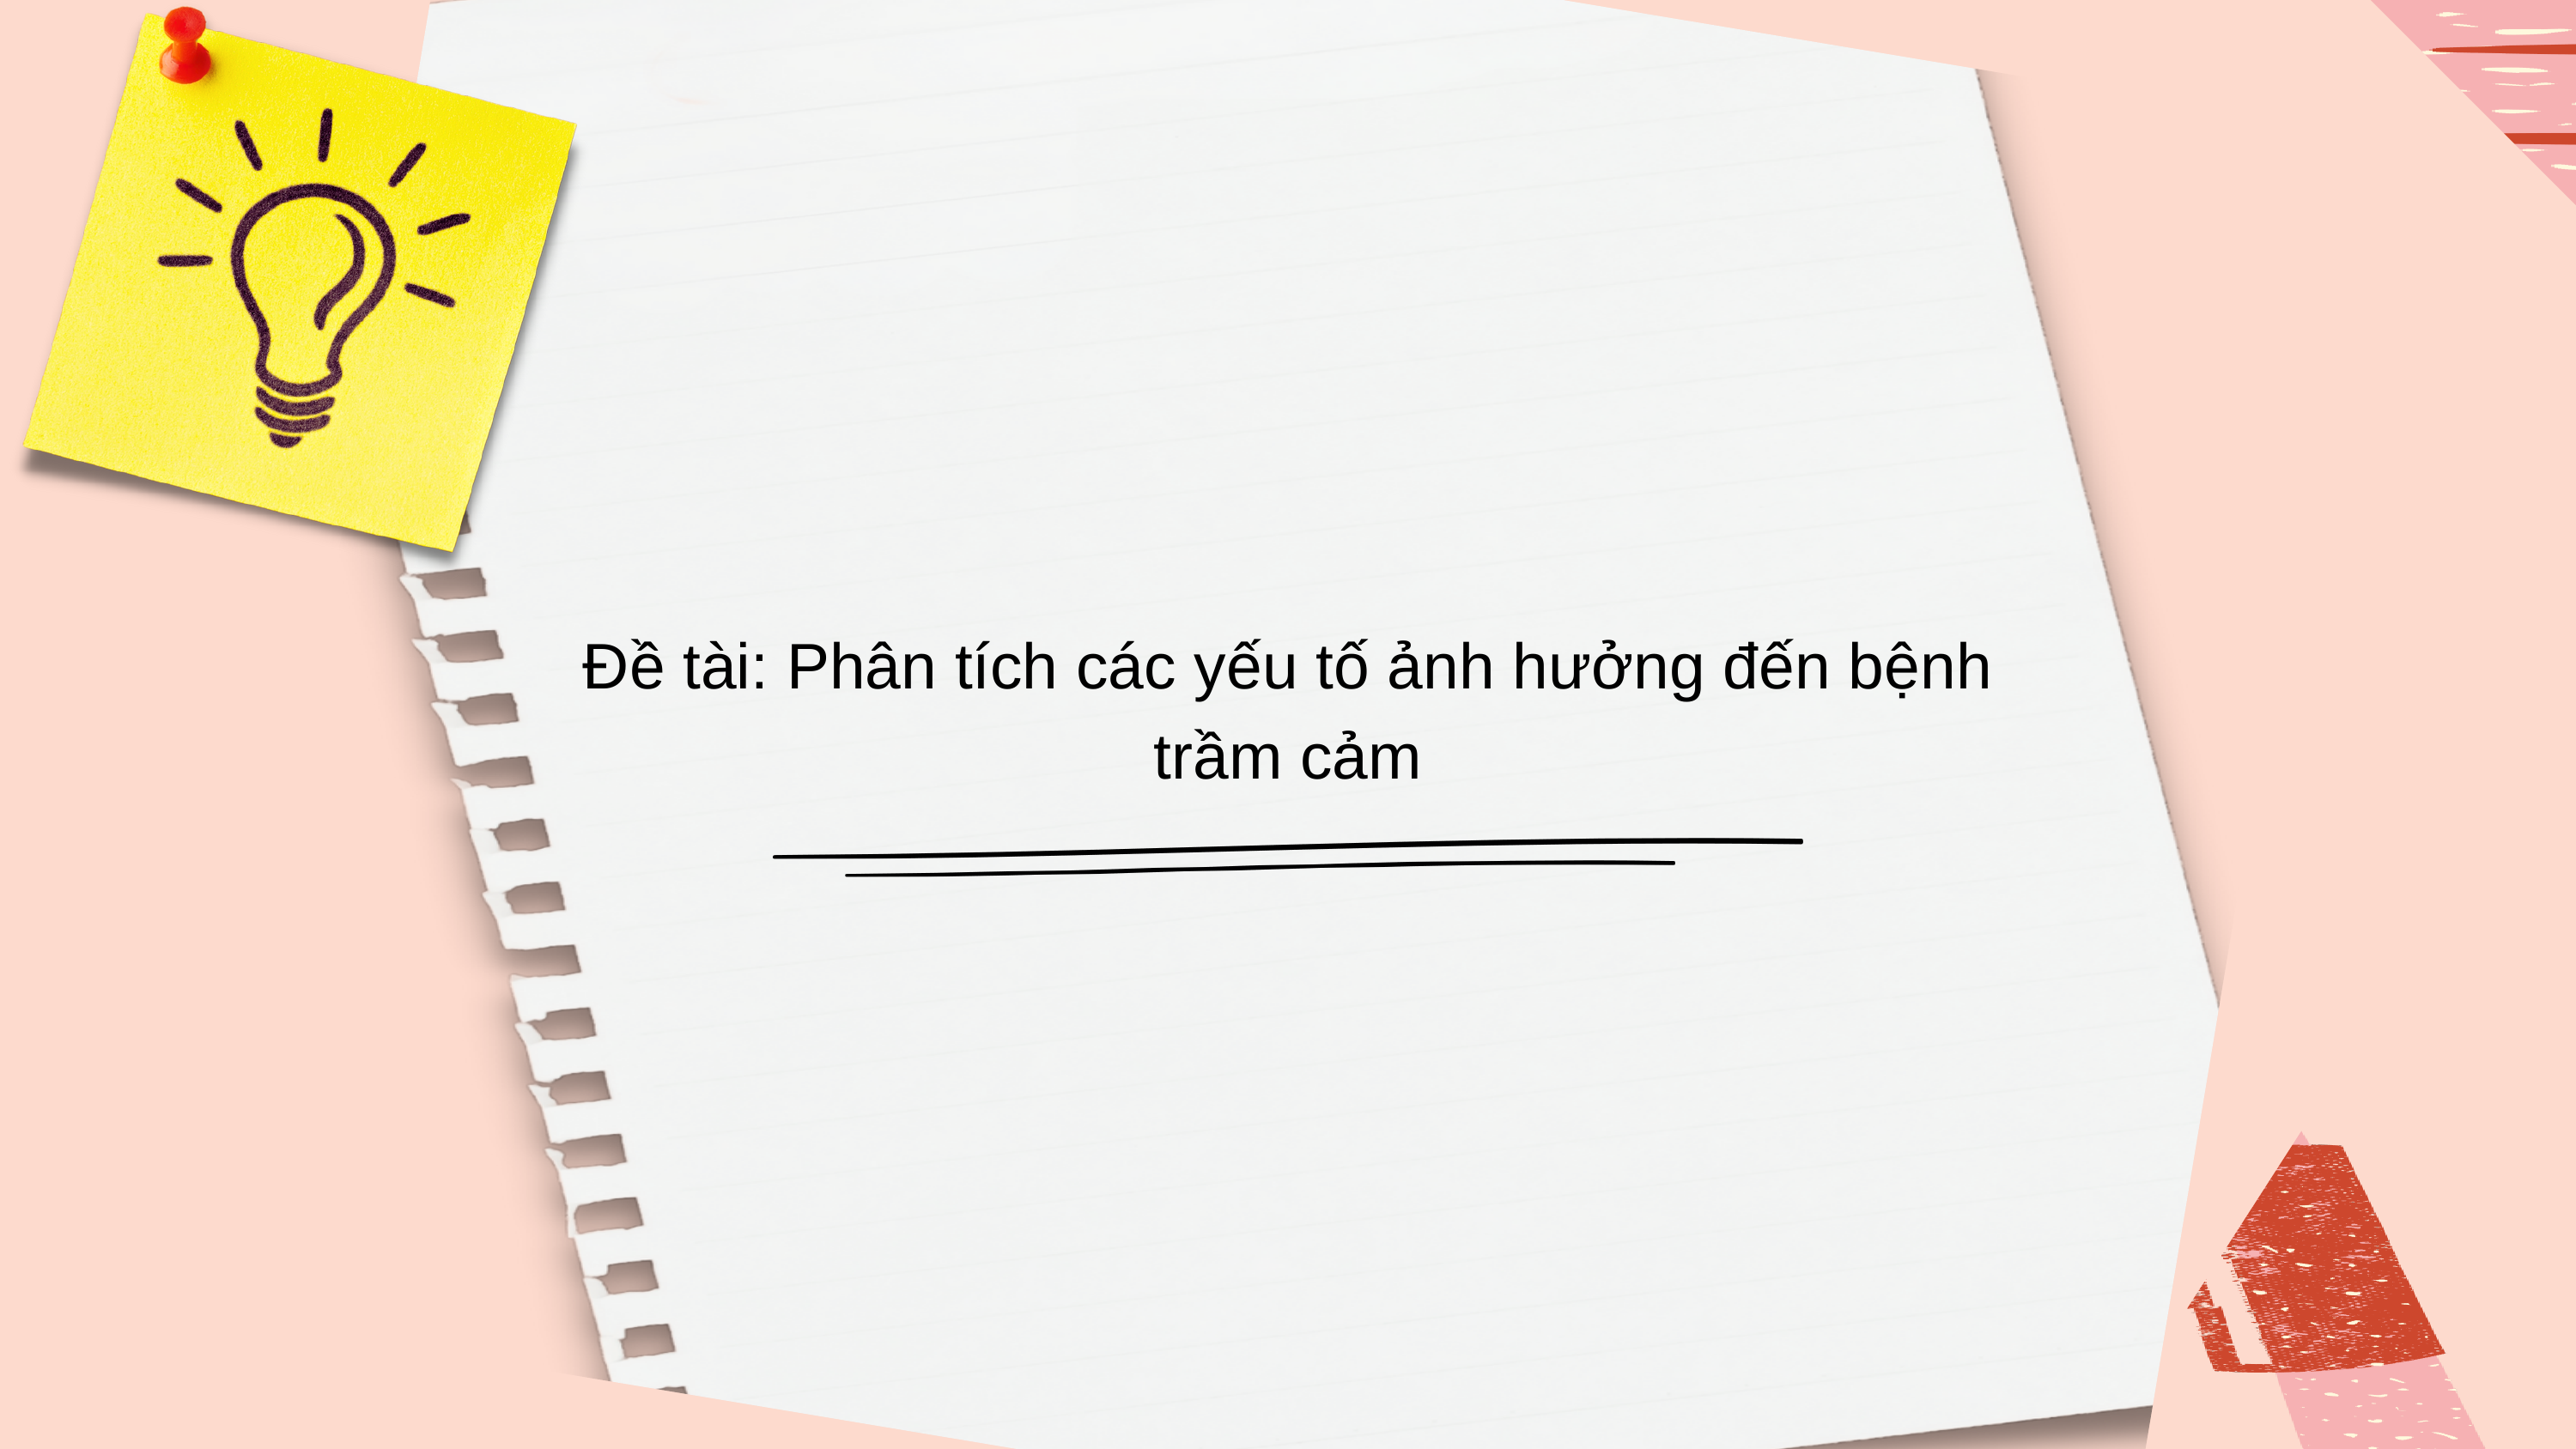

Đề tài: Phân tích các yếu tố ảnh hưởng đến bệnh trầm cảm